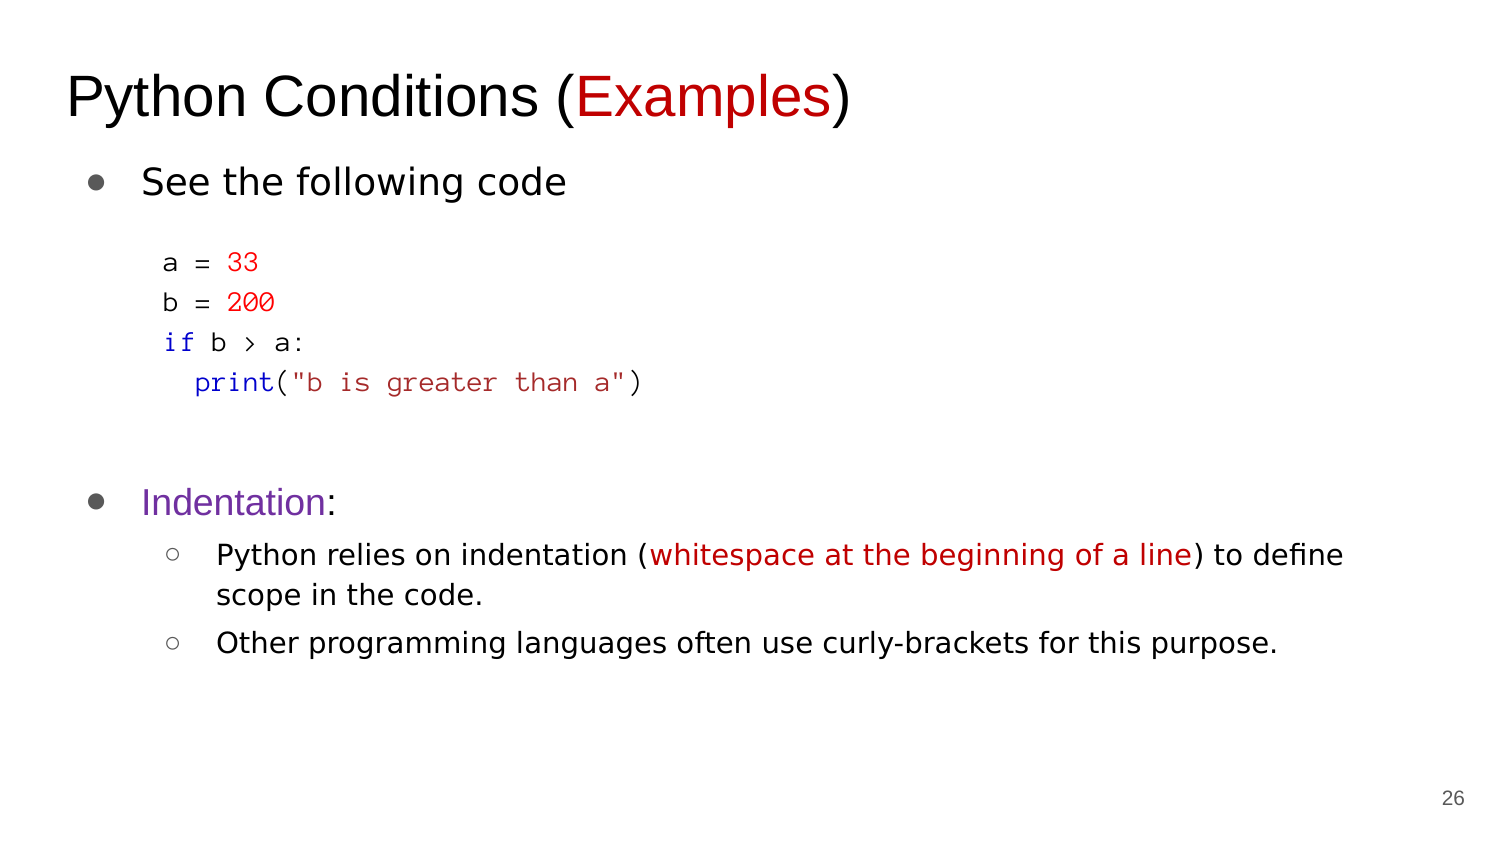

# Python Conditions (Examples)
See the following code
a = 33
b = 200
if b > a:
  print("b is greater than a")

Indentation:
Python relies on indentation (whitespace at the beginning of a line) to define scope in the code.
Other programming languages often use curly-brackets for this purpose.

26